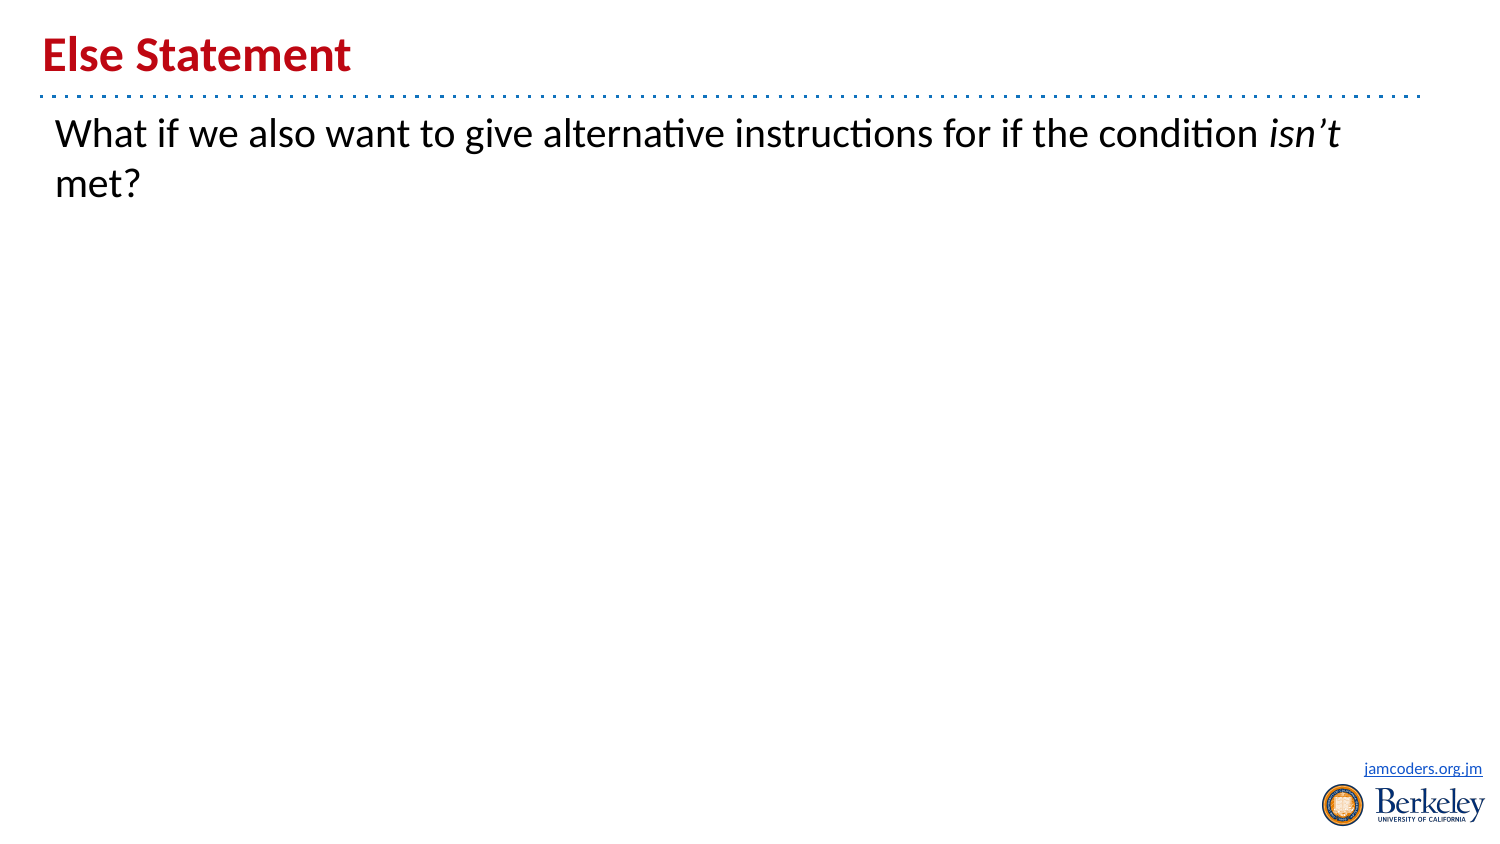

# Else Statement
What if we also want to give alternative instructions for if the condition isn’t met?